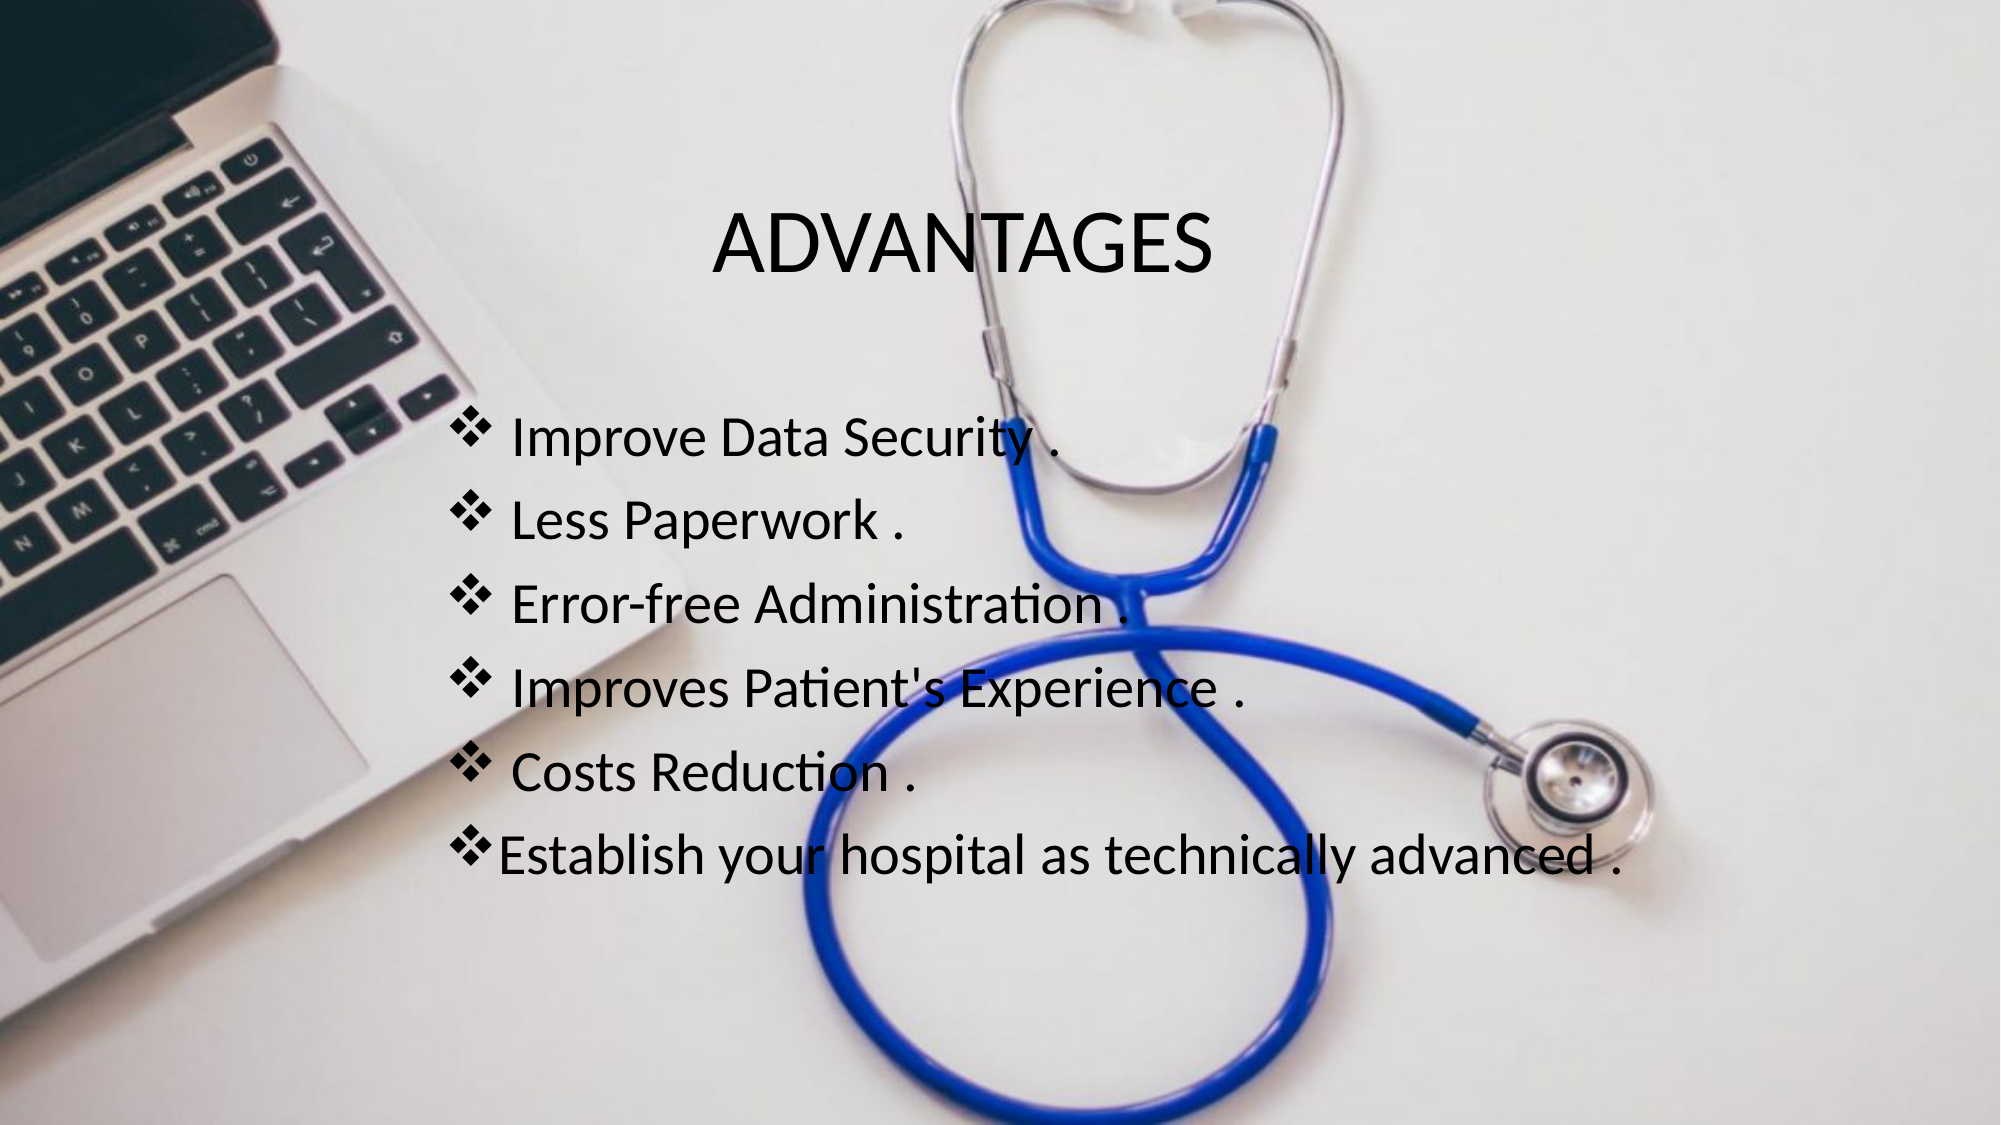

# ADVANTAGES
 Improve Data Security .
 Less Paperwork .
 Error-free Administration .
 Improves Patient's Experience .
 Costs Reduction .
Establish your hospital as technically advanced .